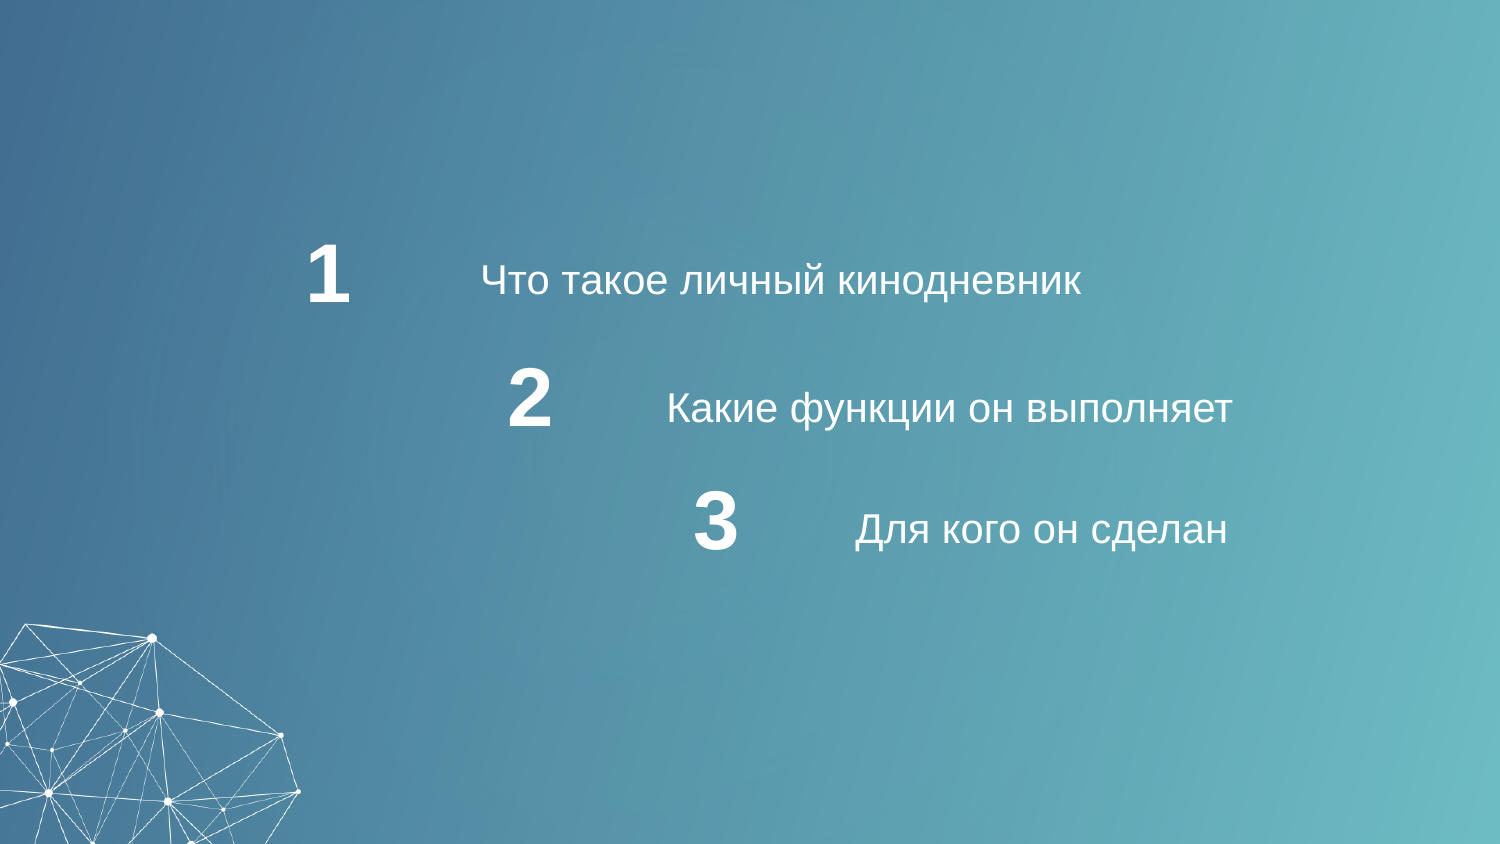

1
Что такое личный кинодневник
2
Какие функции он выполняет
3
Для кого он сделан